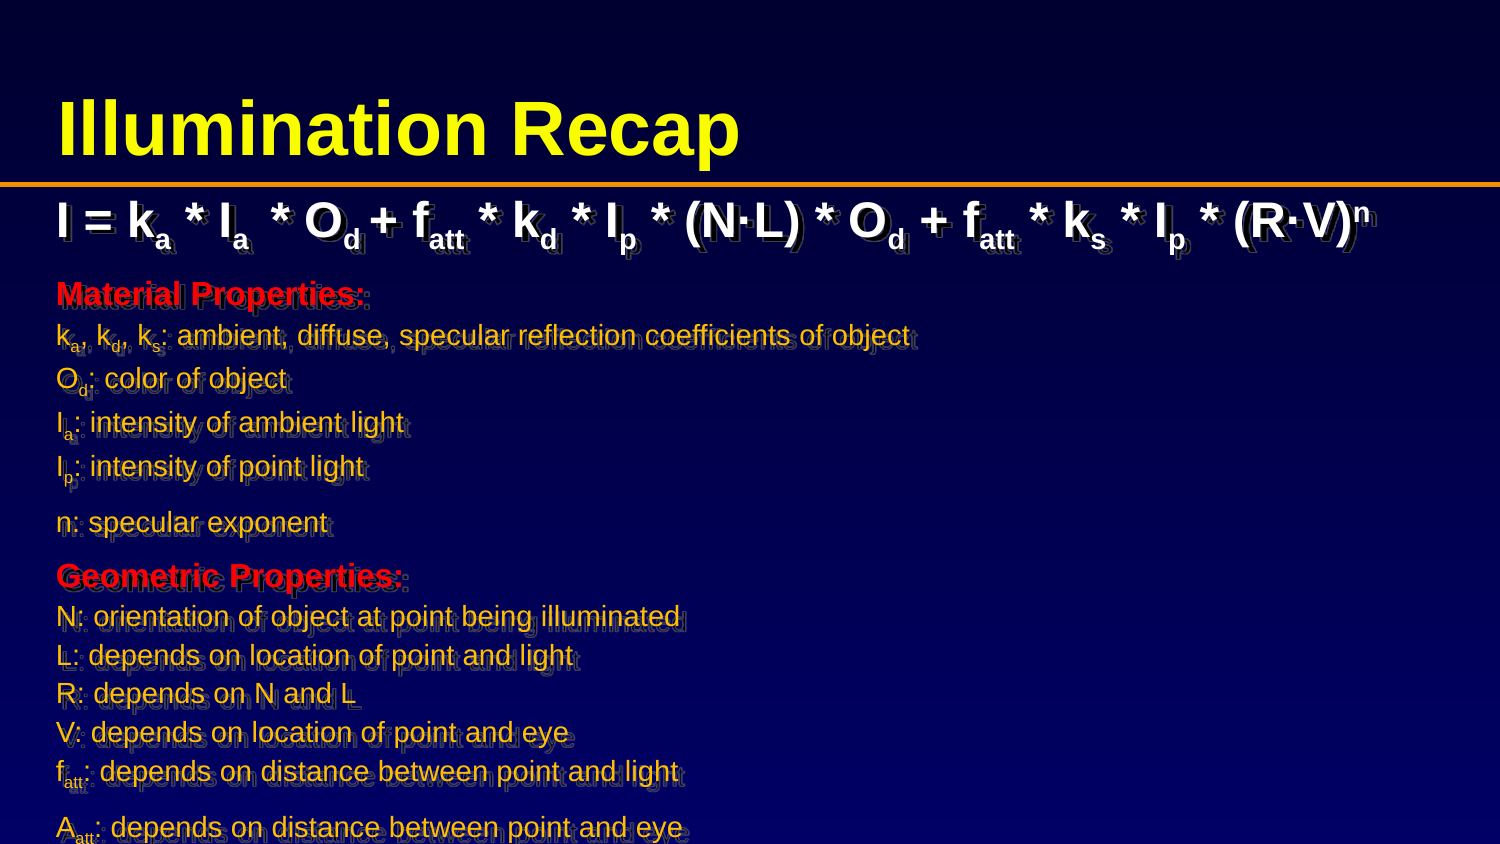

# Illumination Recap
I = ka * Ia  * Od + fatt * kd * Ip * (N·L) * Od + fatt * ks * Ip * (R·V)n
Material Properties:
ka, kd, ks: ambient, diffuse, specular reflection coefficients of object
Od: color of object
Ia: intensity of ambient light
Ip: intensity of point light
n: specular exponent
Geometric Properties:
N: orientation of object at point being illuminated
L: depends on location of point and light
R: depends on N and L
V: depends on location of point and eye
fatt: depends on distance between point and light
Aatt: depends on distance between point and eye